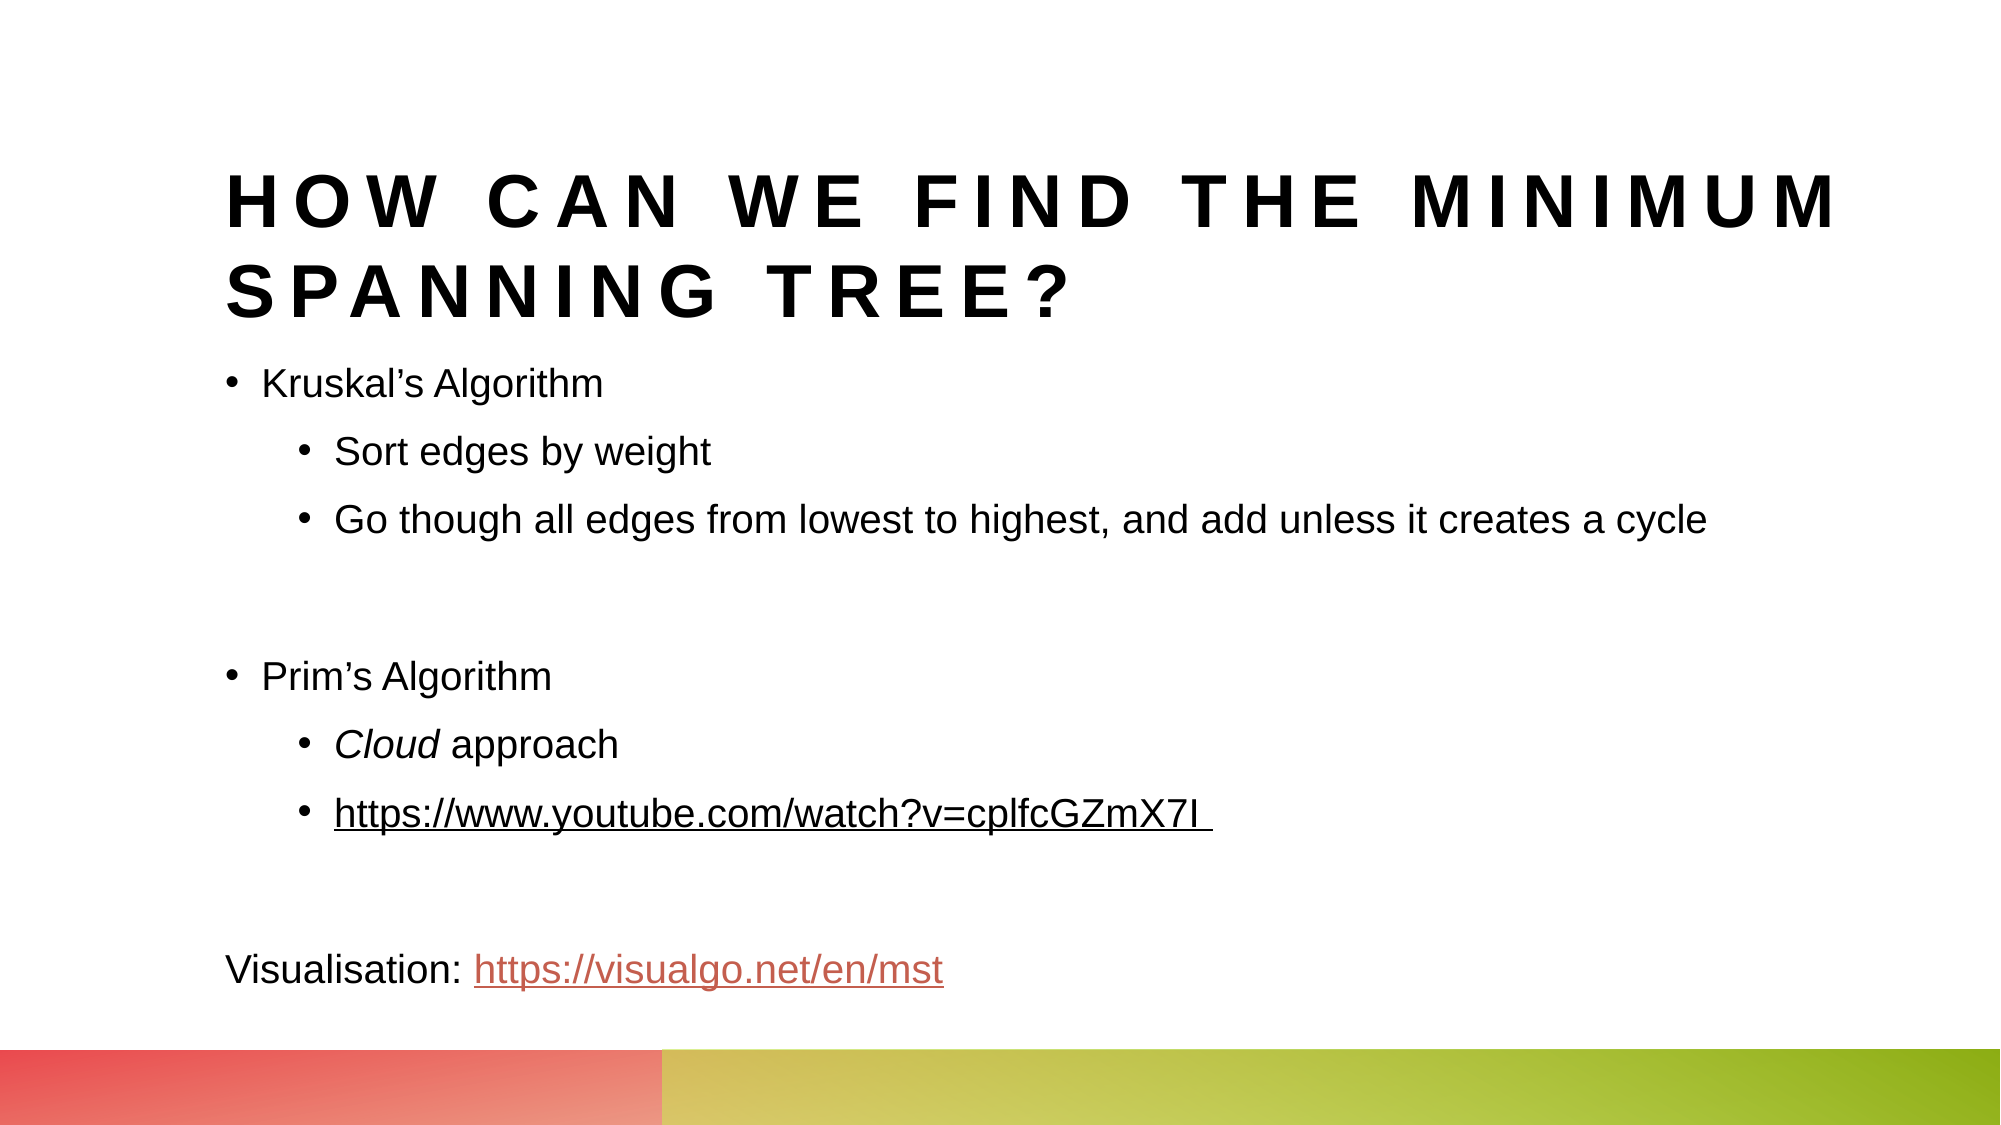

# How can we find the minimum spanning tree?
Kruskal’s Algorithm
Sort edges by weight
Go though all edges from lowest to highest, and add unless it creates a cycle

Prim’s Algorithm
Cloud approach
https://www.youtube.com/watch?v=cplfcGZmX7I

Visualisation: https://visualgo.net/en/mst